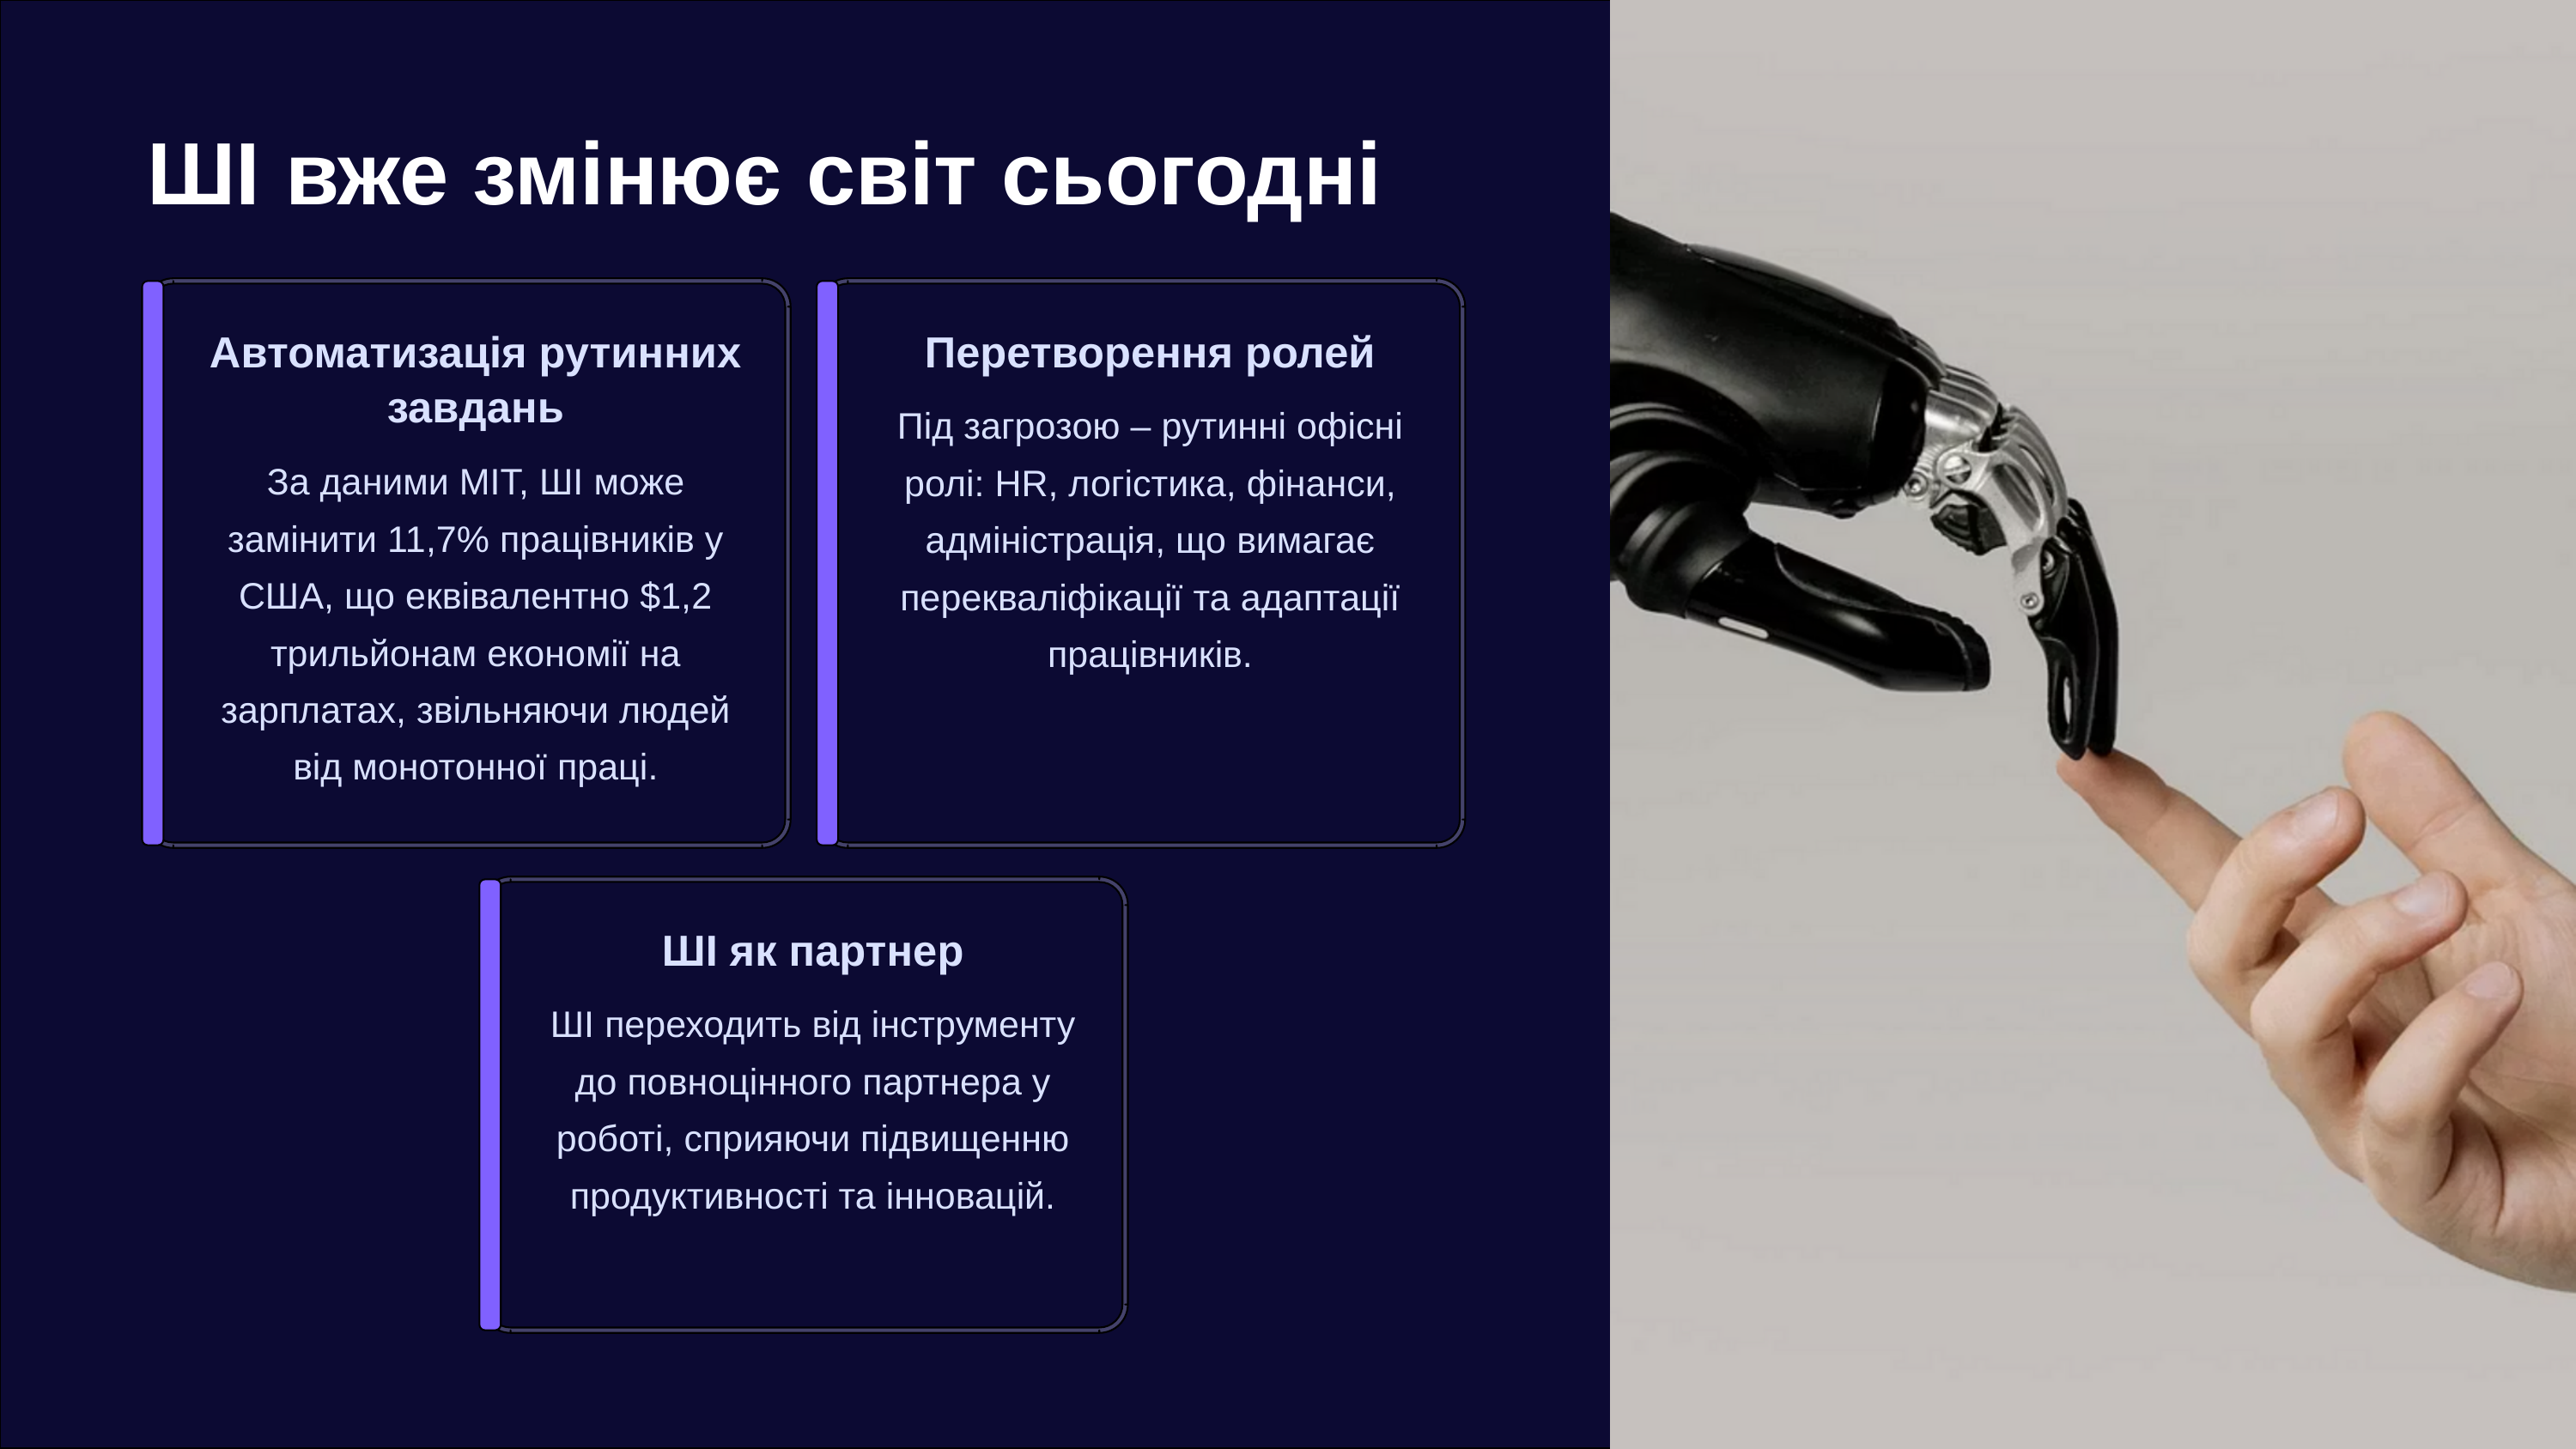

ШІ вже змінює світ сьогодні

Автоматизація рутинних завдань
Перетворення ролей
Під загрозою – рутинні офісні ролі: HR, логістика, фінанси, адміністрація, що вимагає перекваліфікації та адаптації працівників.
За даними MIT, ШІ може замінити 11,7% працівників у США, що еквівалентно $1,2 трильйонам економії на зарплатах, звільняючи людей від монотонної праці.

ШІ як партнер
ШІ переходить від інструменту до повноцінного партнера у роботі, сприяючи підвищенню продуктивності та інновацій.